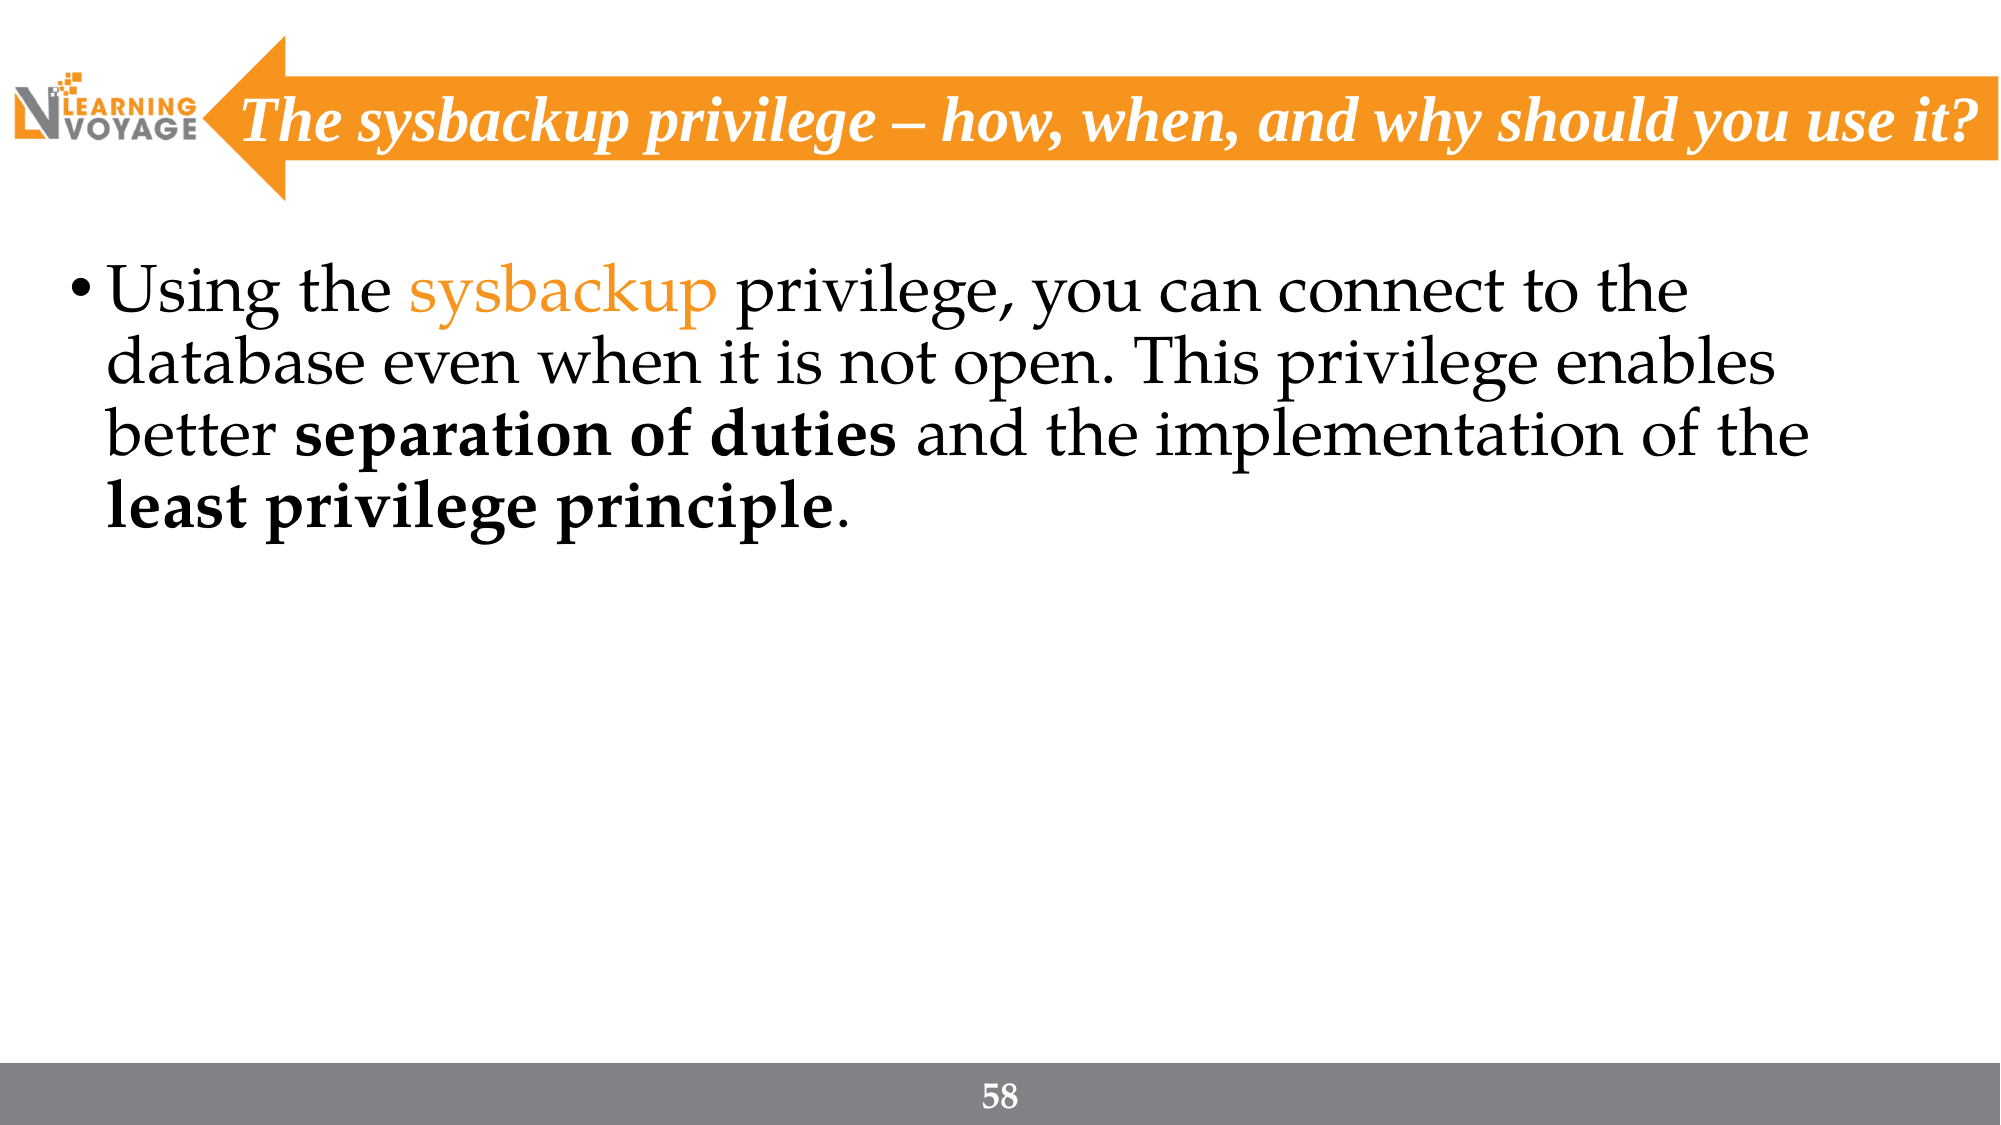

# The sysbackup privilege – how, when, and why should you use it?
Using the sysbackup privilege, you can connect to the database even when it is not open. This privilege enables better separation of duties and the implementation of the least privilege principle.

58